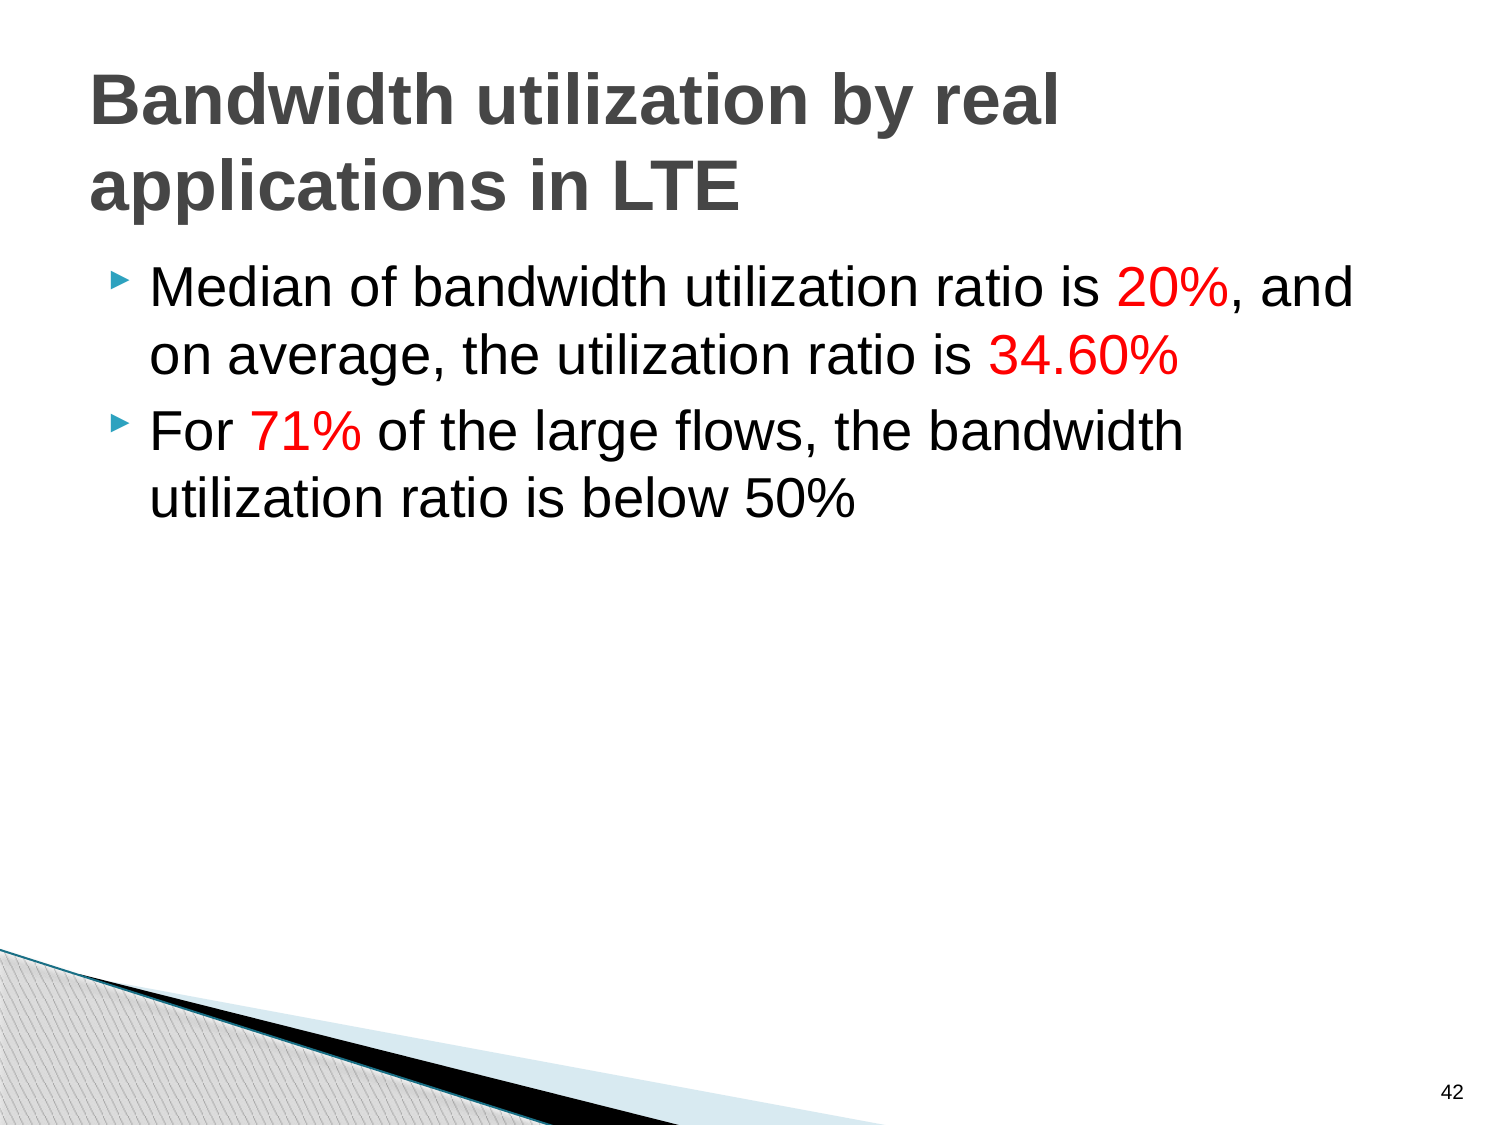

# Bandwidth utilization by real applications in LTE
Median of bandwidth utilization ratio is 20%, and on average, the utilization ratio is 34.60%
For 71% of the large flows, the bandwidth utilization ratio is below 50%

42